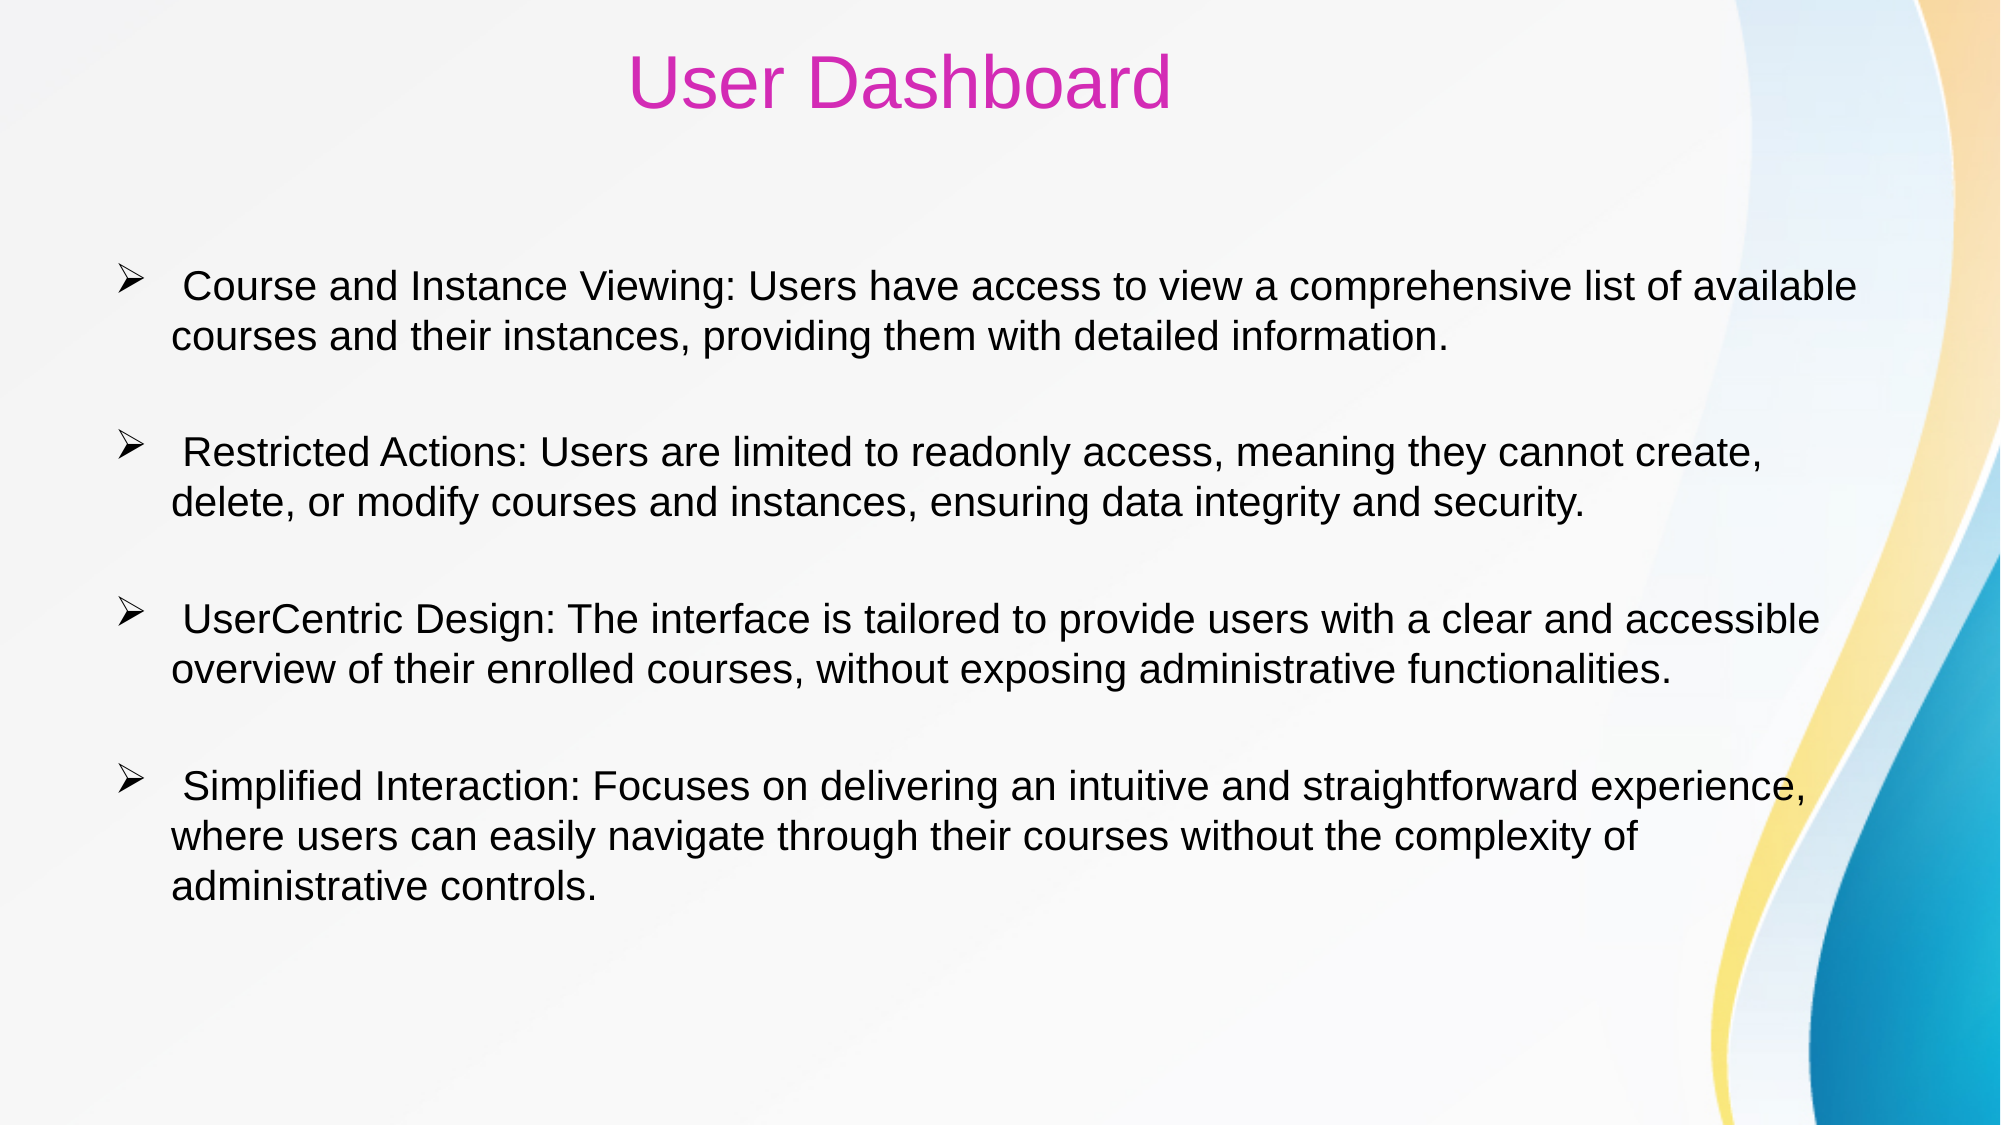

# User Dashboard

 Course and Instance Viewing: Users have access to view a comprehensive list of available courses and their instances, providing them with detailed information.

 Restricted Actions: Users are limited to readonly access, meaning they cannot create, delete, or modify courses and instances, ensuring data integrity and security.

 UserCentric Design: The interface is tailored to provide users with a clear and accessible overview of their enrolled courses, without exposing administrative functionalities.

 Simplified Interaction: Focuses on delivering an intuitive and straightforward experience, where users can easily navigate through their courses without the complexity of administrative controls.